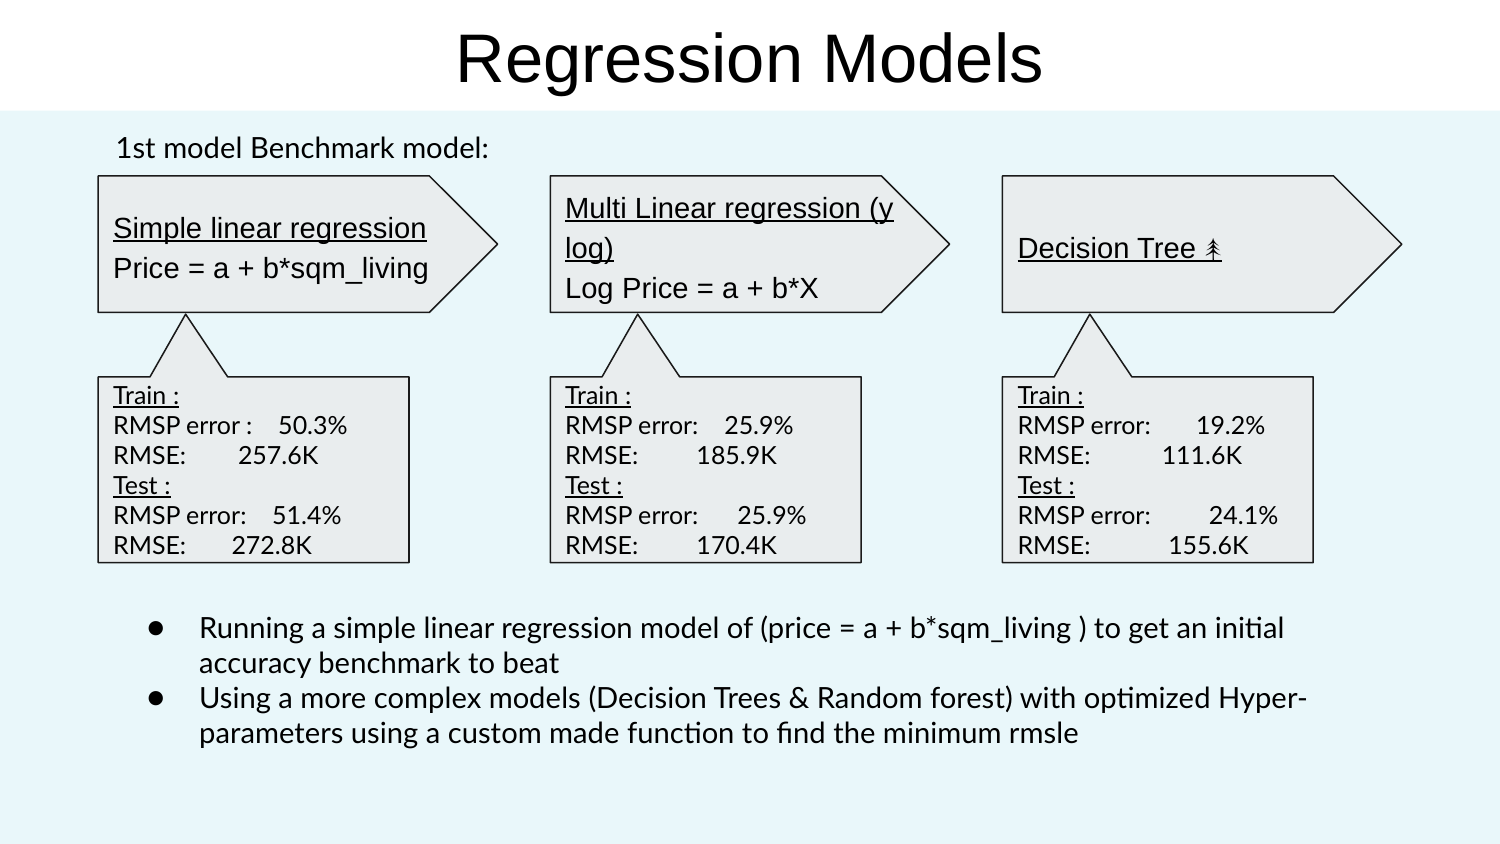

Regression Models
1st model Benchmark model:
Simple linear regression
Price = a + b*sqm_living
Multi Linear regression (y log)
Log Price = a + b*X
Decision Tree 🌲
Train :
RMSP error :    50.3%
RMSE:        257.6K
Test :
RMSP error:    51.4%
RMSE:       272.8K
Train :
RMSP error:    25.9%
RMSE:         185.9K
Test :
RMSP error:      25.9%
RMSE:         170.4K
Train :
RMSP error:       19.2%
RMSE:           111.6K
Test :
RMSP error:         24.1%
RMSE:            155.6K
Running a simple linear regression model of (price = a + b*sqm_living ) to get an initial accuracy benchmark to beat
Using a more complex models (Decision Trees & Random forest) with optimized Hyper-parameters using a custom made function to find the minimum rmsle